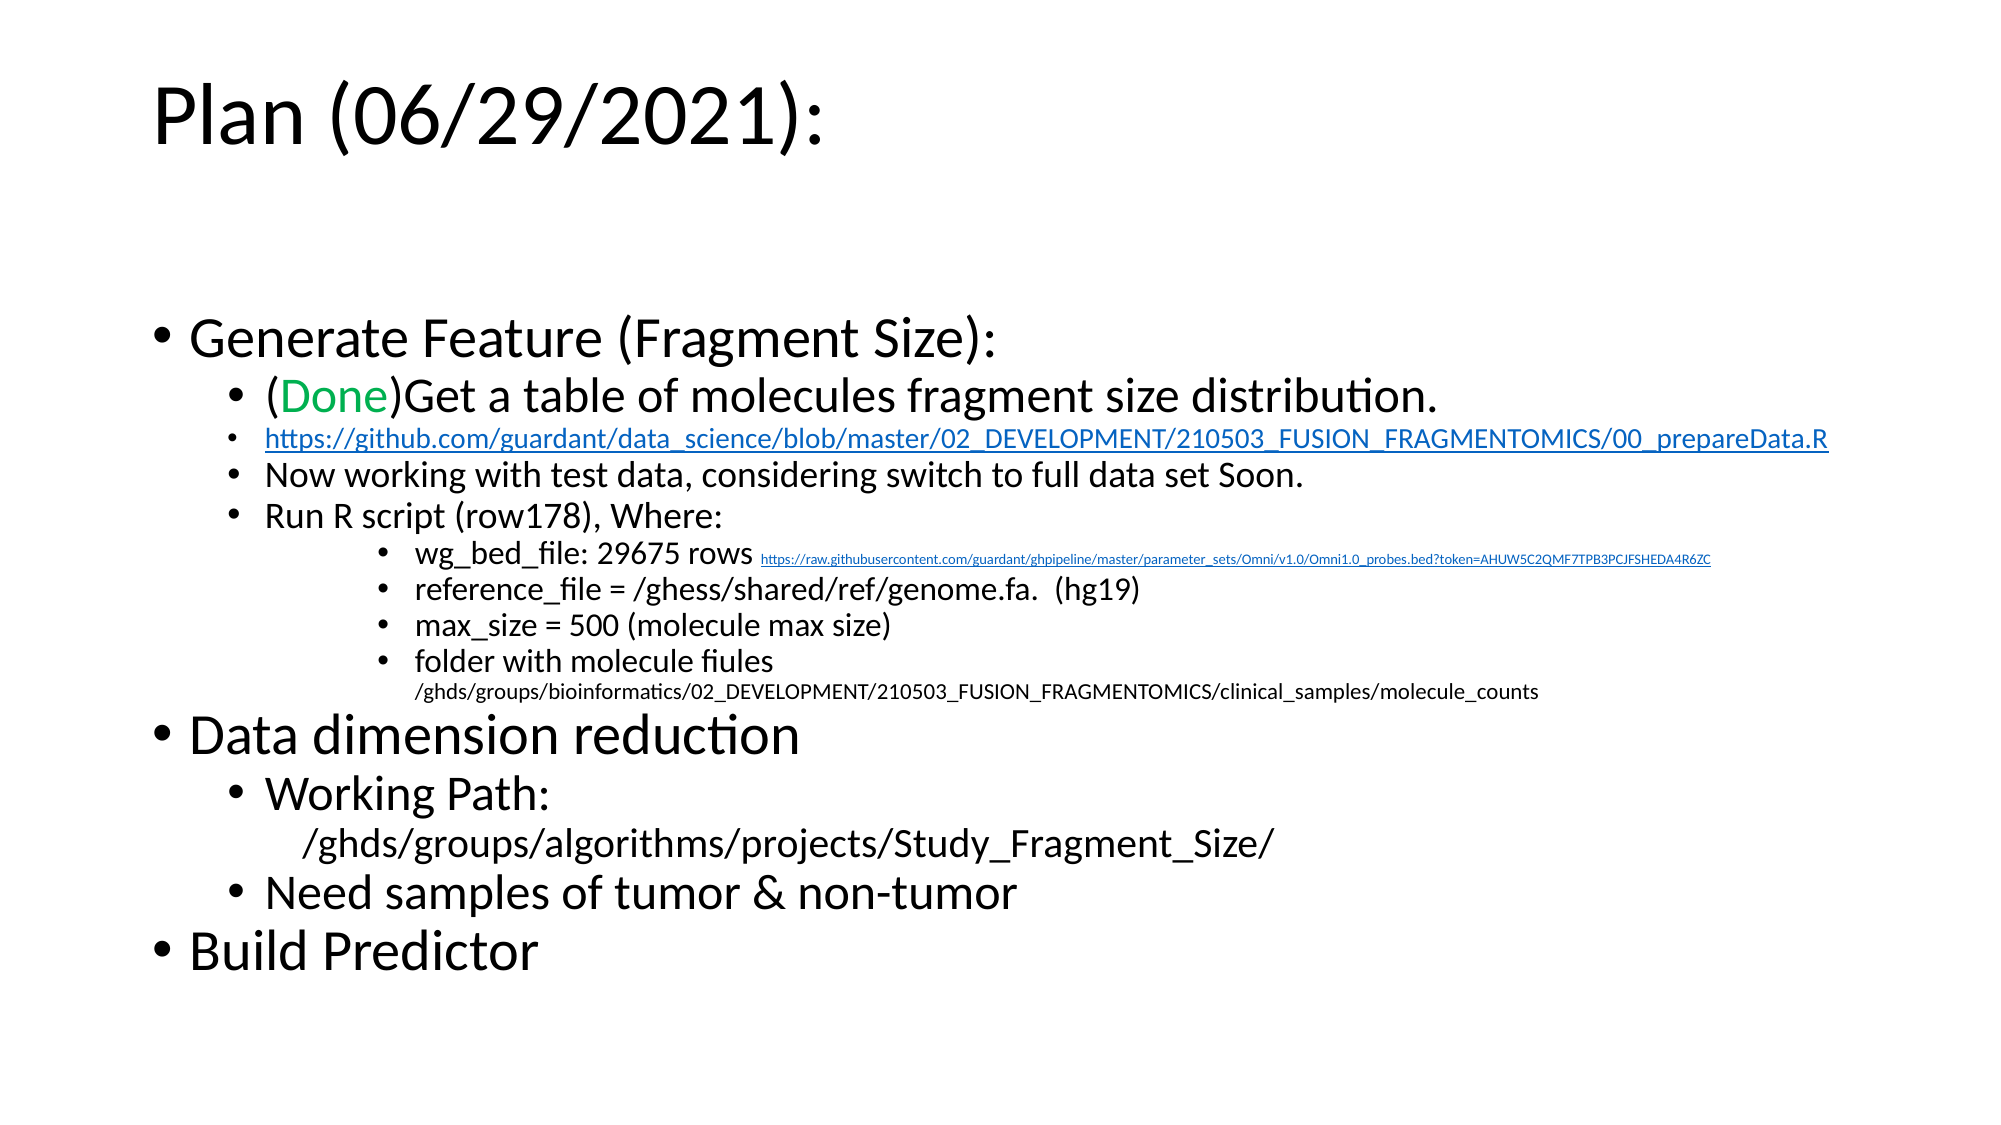

# Plan (06/29/2021):
Generate Feature (Fragment Size):
(Done)Get a table of molecules fragment size distribution.
https://github.com/guardant/data_science/blob/master/02_DEVELOPMENT/210503_FUSION_FRAGMENTOMICS/00_prepareData.R
Now working with test data, considering switch to full data set Soon.
Run R script (row178), Where:
wg_bed_file: 29675 rows https://raw.githubusercontent.com/guardant/ghpipeline/master/parameter_sets/Omni/v1.0/Omni1.0_probes.bed?token=AHUW5C2QMF7TPB3PCJFSHEDA4R6ZC
reference_file = /ghess/shared/ref/genome.fa.  (hg19)
max_size = 500 (molecule max size)
folder with molecule fiules
/ghds/groups/bioinformatics/02_DEVELOPMENT/210503_FUSION_FRAGMENTOMICS/clinical_samples/molecule_counts
Data dimension reduction
Working Path:
/ghds/groups/algorithms/projects/Study_Fragment_Size/
Need samples of tumor & non-tumor
Build Predictor